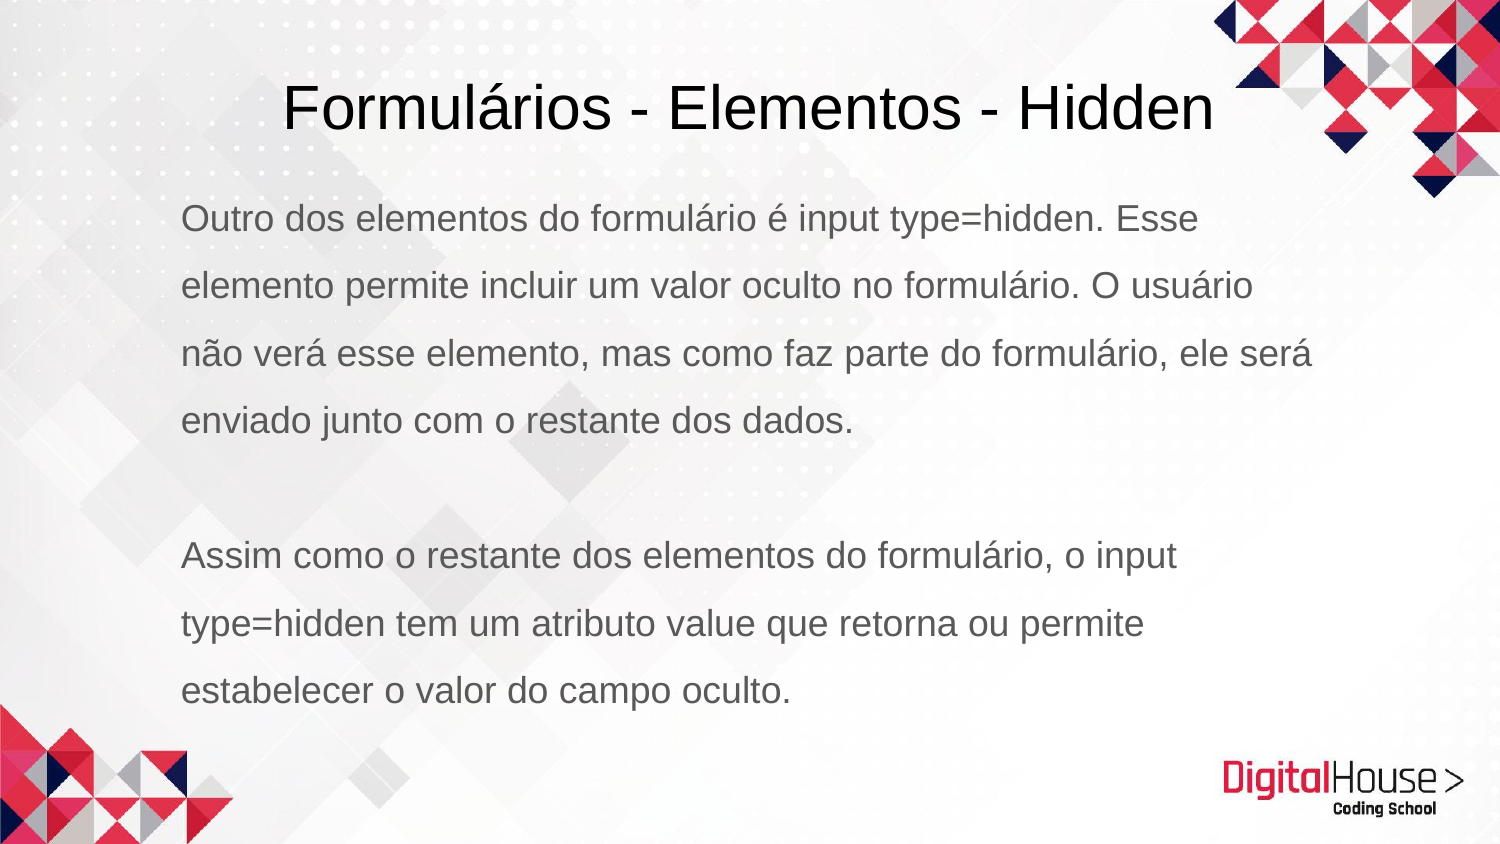

Formulários - Elementos - Hidden
Outro dos elementos do formulário é input type=hidden. Esse elemento permite incluir um valor oculto no formulário. O usuário não verá esse elemento, mas como faz parte do formulário, ele será enviado junto com o restante dos dados.

Assim como o restante dos elementos do formulário, o input type=hidden tem um atributo value que retorna ou permite estabelecer o valor do campo oculto.